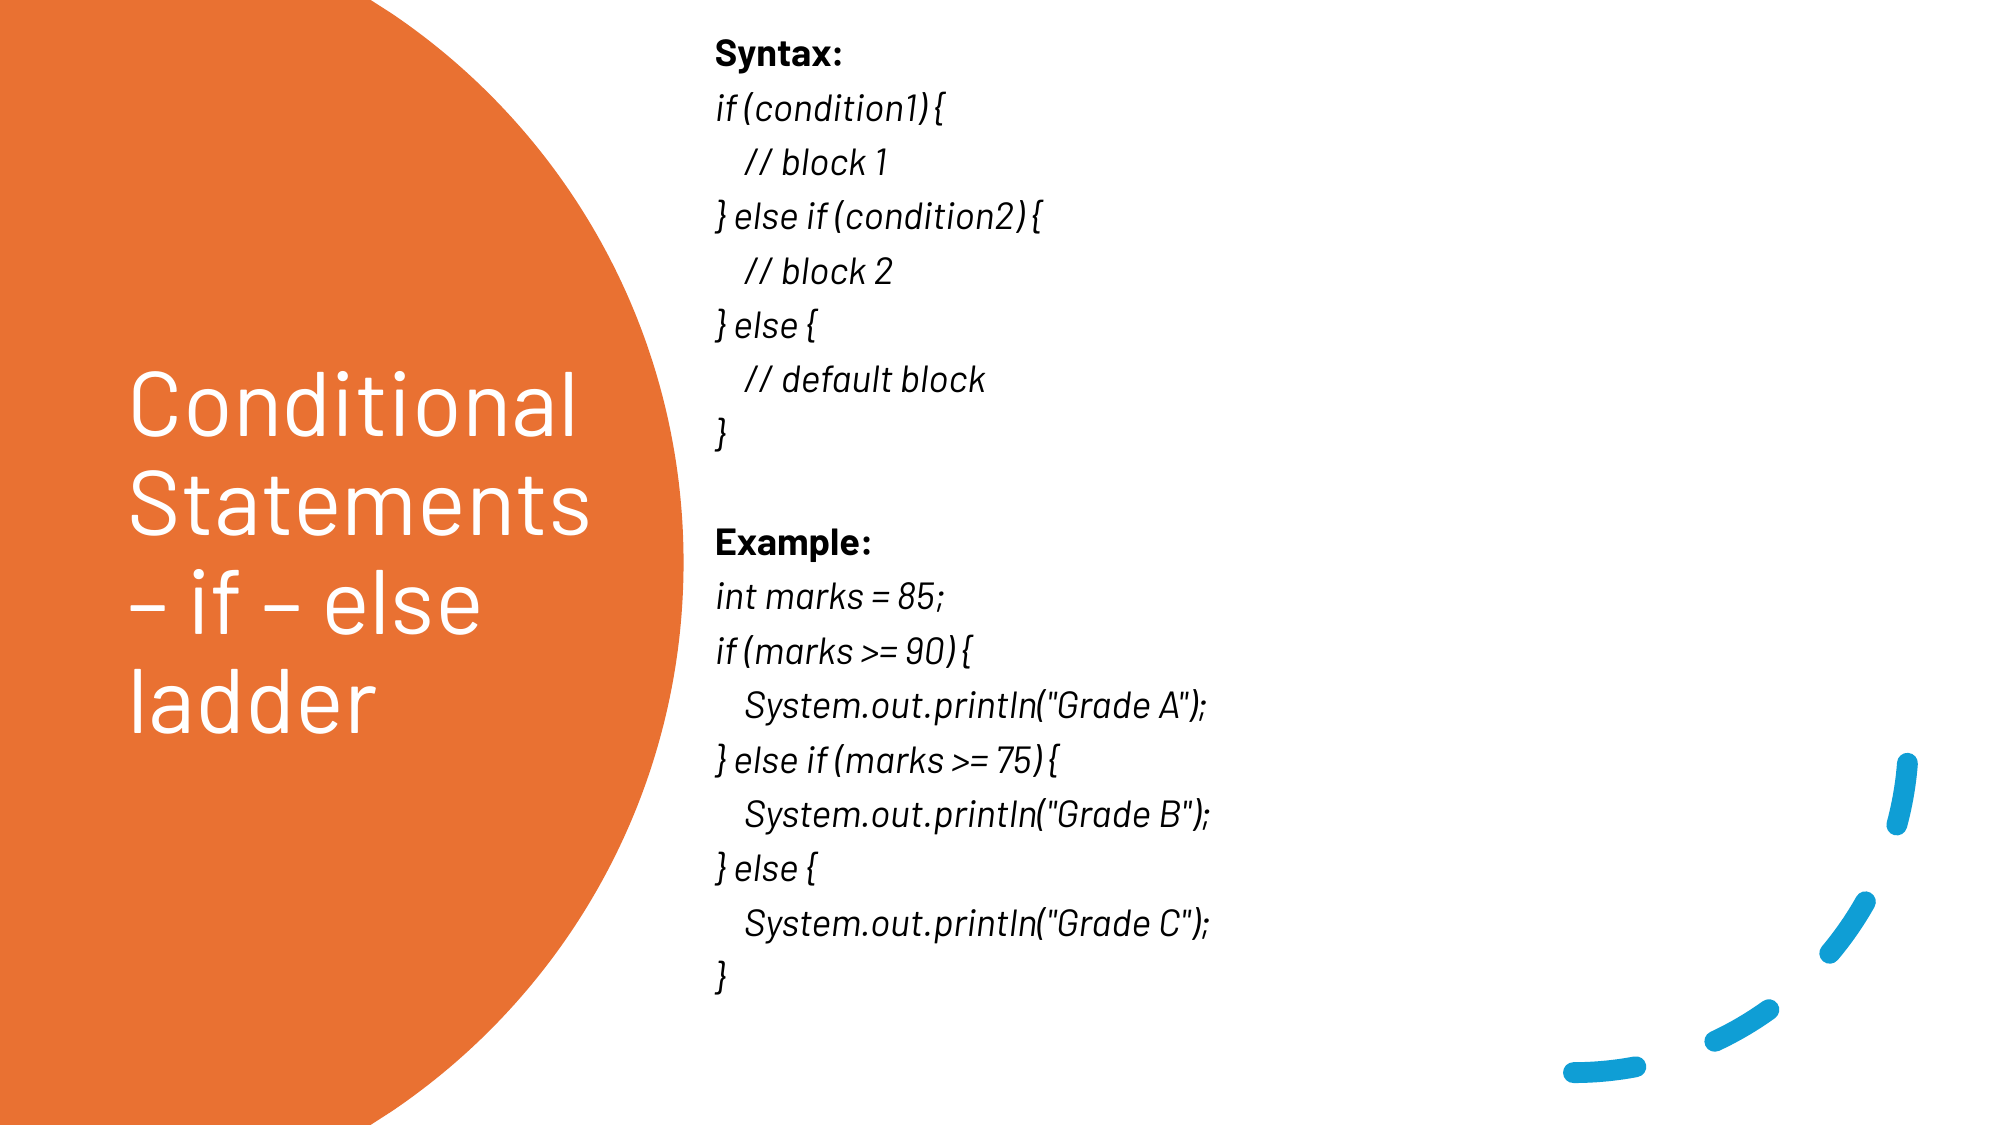

Syntax:
if (condition1) {
    // block 1
} else if (condition2) {
    // block 2
} else {
    // default block
}

Example:
int marks = 85;
if (marks >= 90) {
    System.out.println("Grade A");
} else if (marks >= 75) {
    System.out.println("Grade B");
} else {
    System.out.println("Grade C");
}

# Conditional Statements – if – else ladder